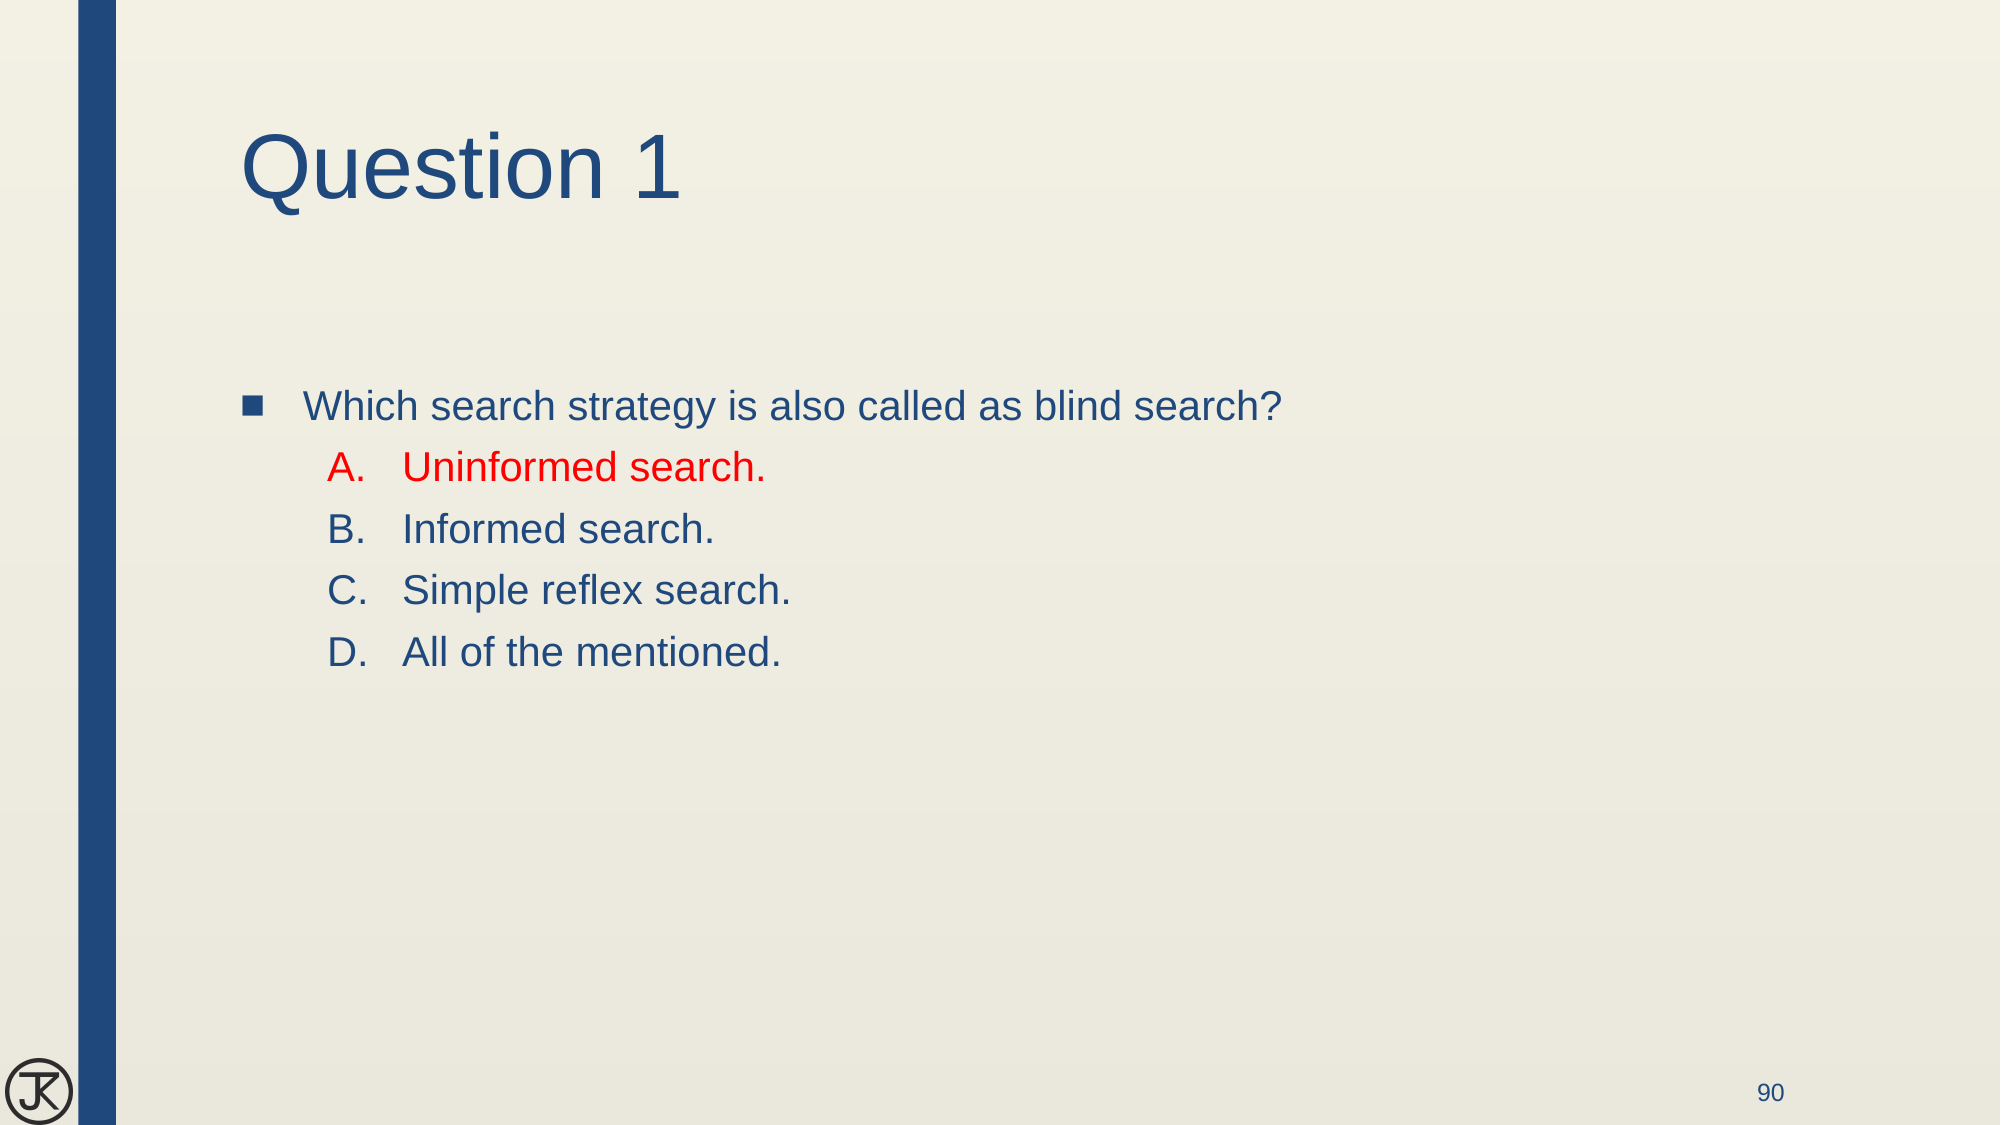

# Question 1
Which search strategy is also called as blind search?
Uninformed search.
Informed search.
Simple reflex search.
All of the mentioned.
90